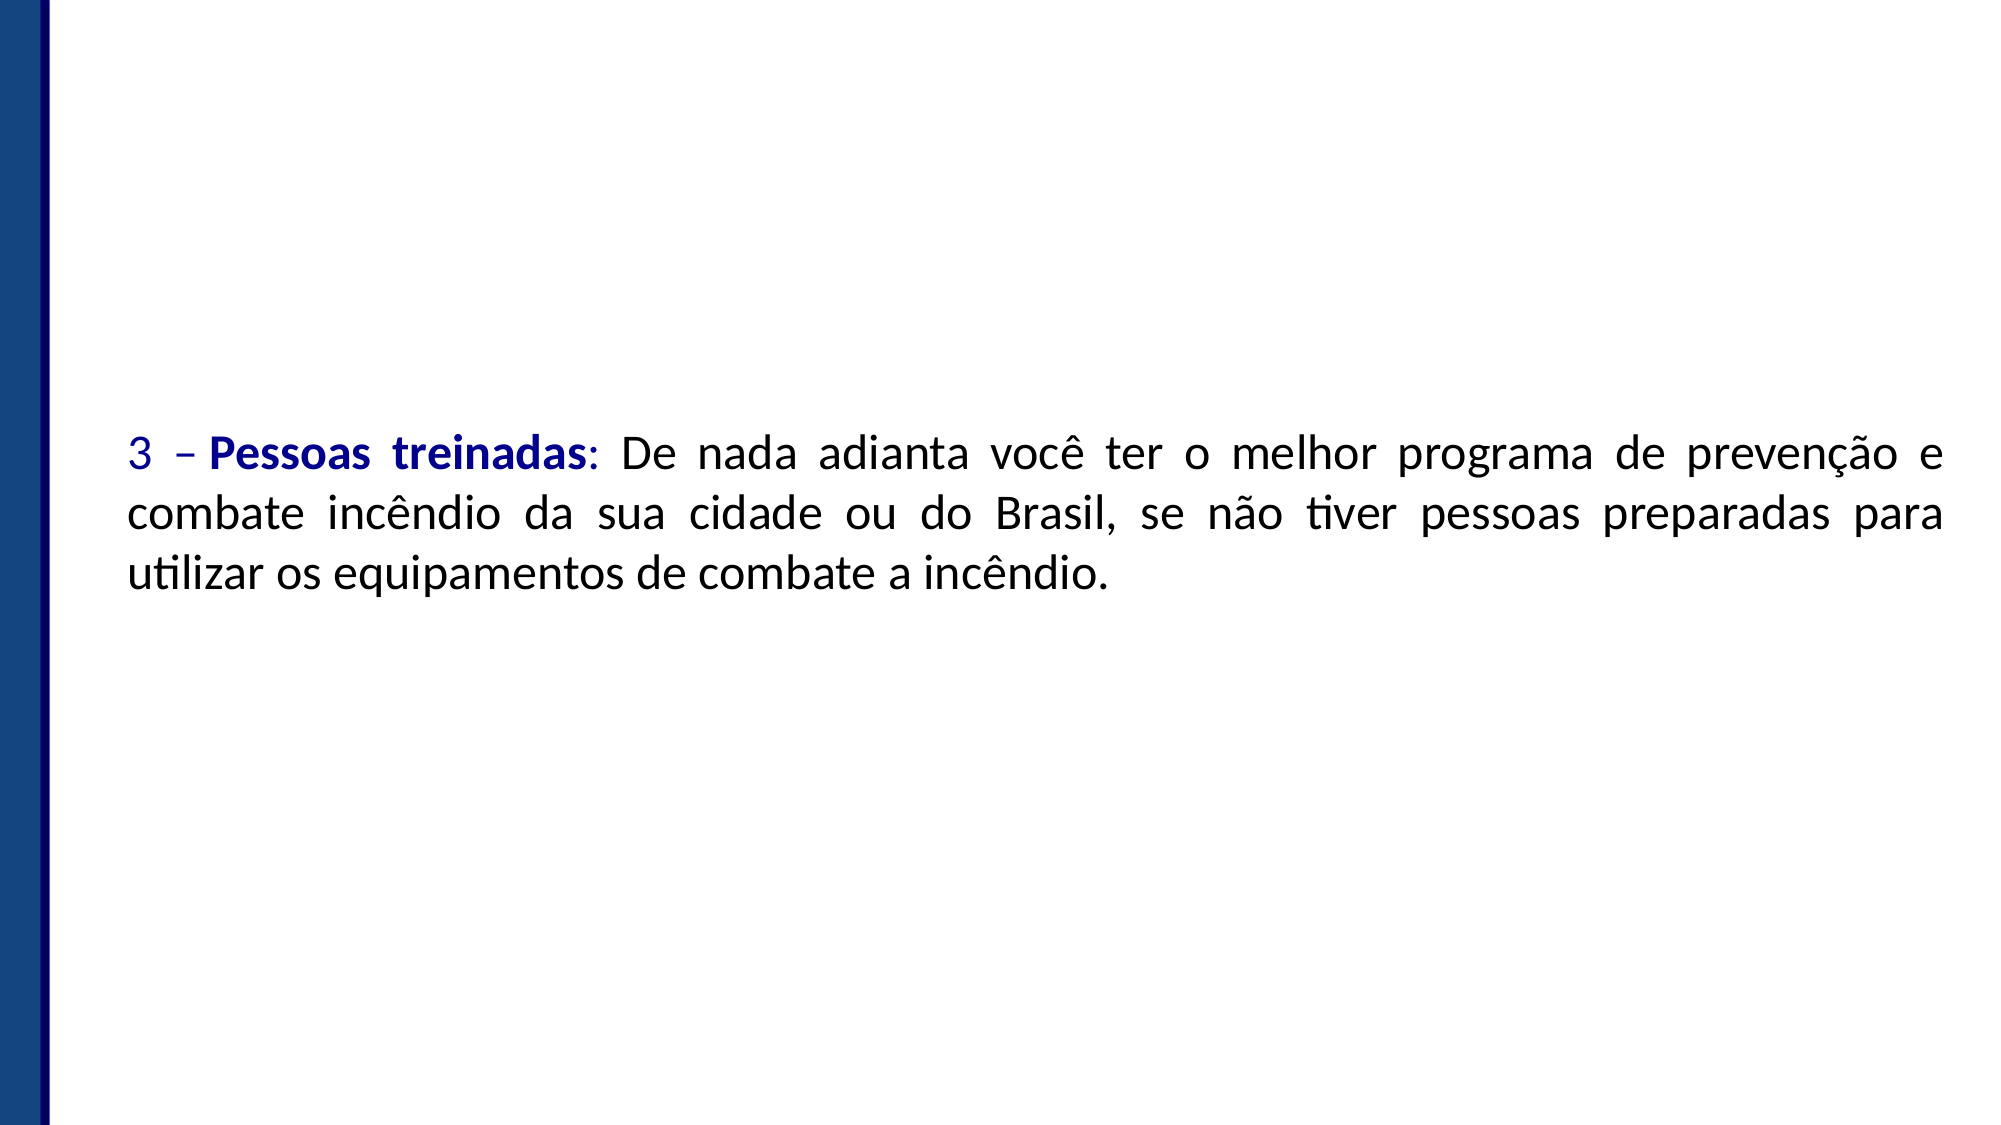

3 – Pessoas treinadas: De nada adianta você ter o melhor programa de prevenção e combate incêndio da sua cidade ou do Brasil, se não tiver pessoas preparadas para utilizar os equipamentos de combate a incêndio.